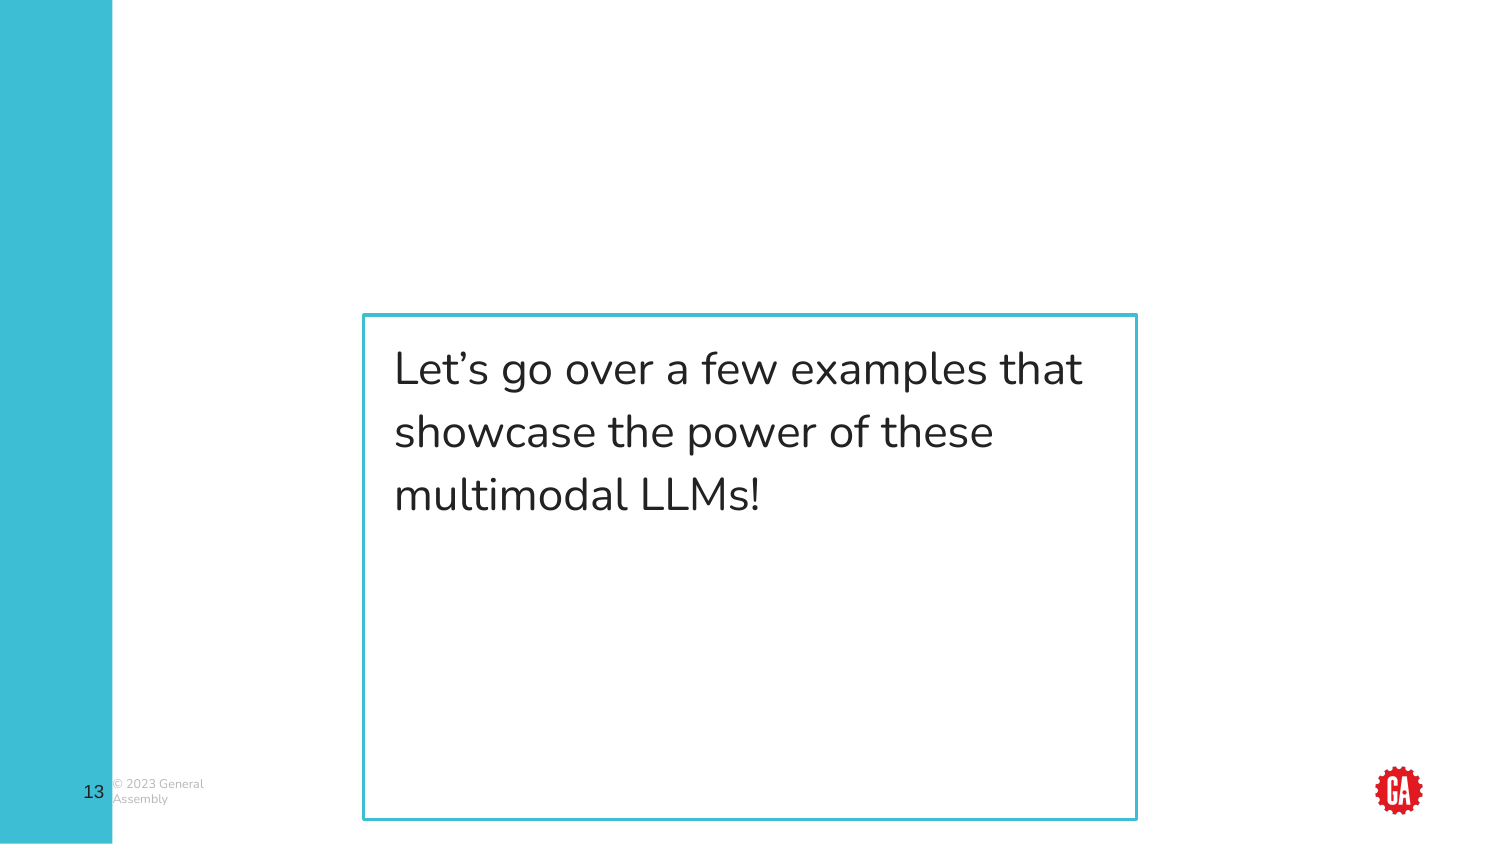

Let’s go over a few examples that showcase the power of these multimodal LLMs!
13